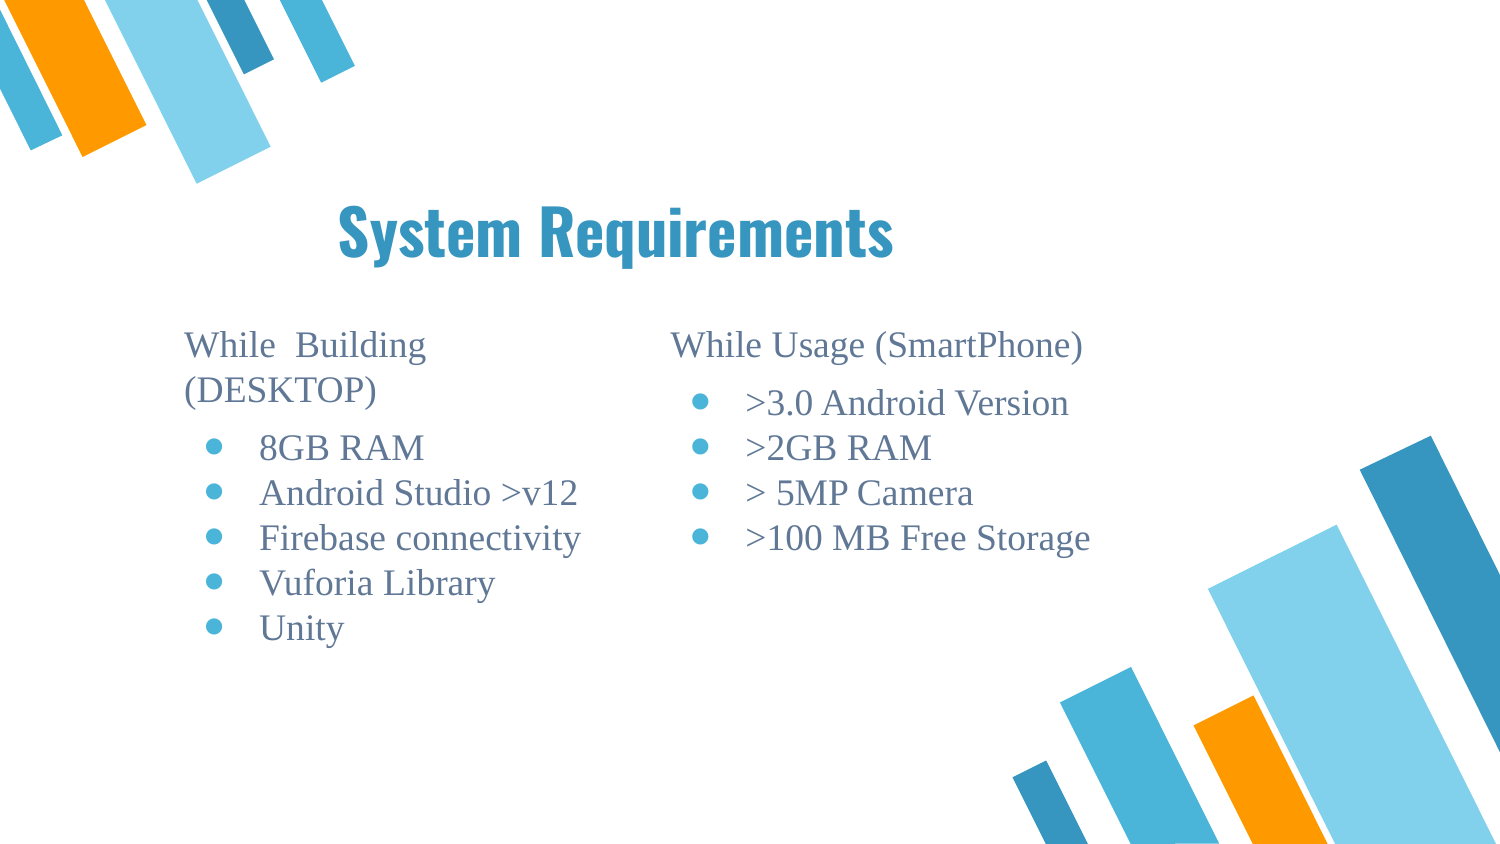

# System Requirements
While  Building (DESKTOP)
8GB RAM
Android Studio >v12
Firebase connectivity
Vuforia Library
Unity

While Usage (SmartPhone)
>3.0 Android Version
>2GB RAM
> 5MP Camera
>100 MB Free Storage